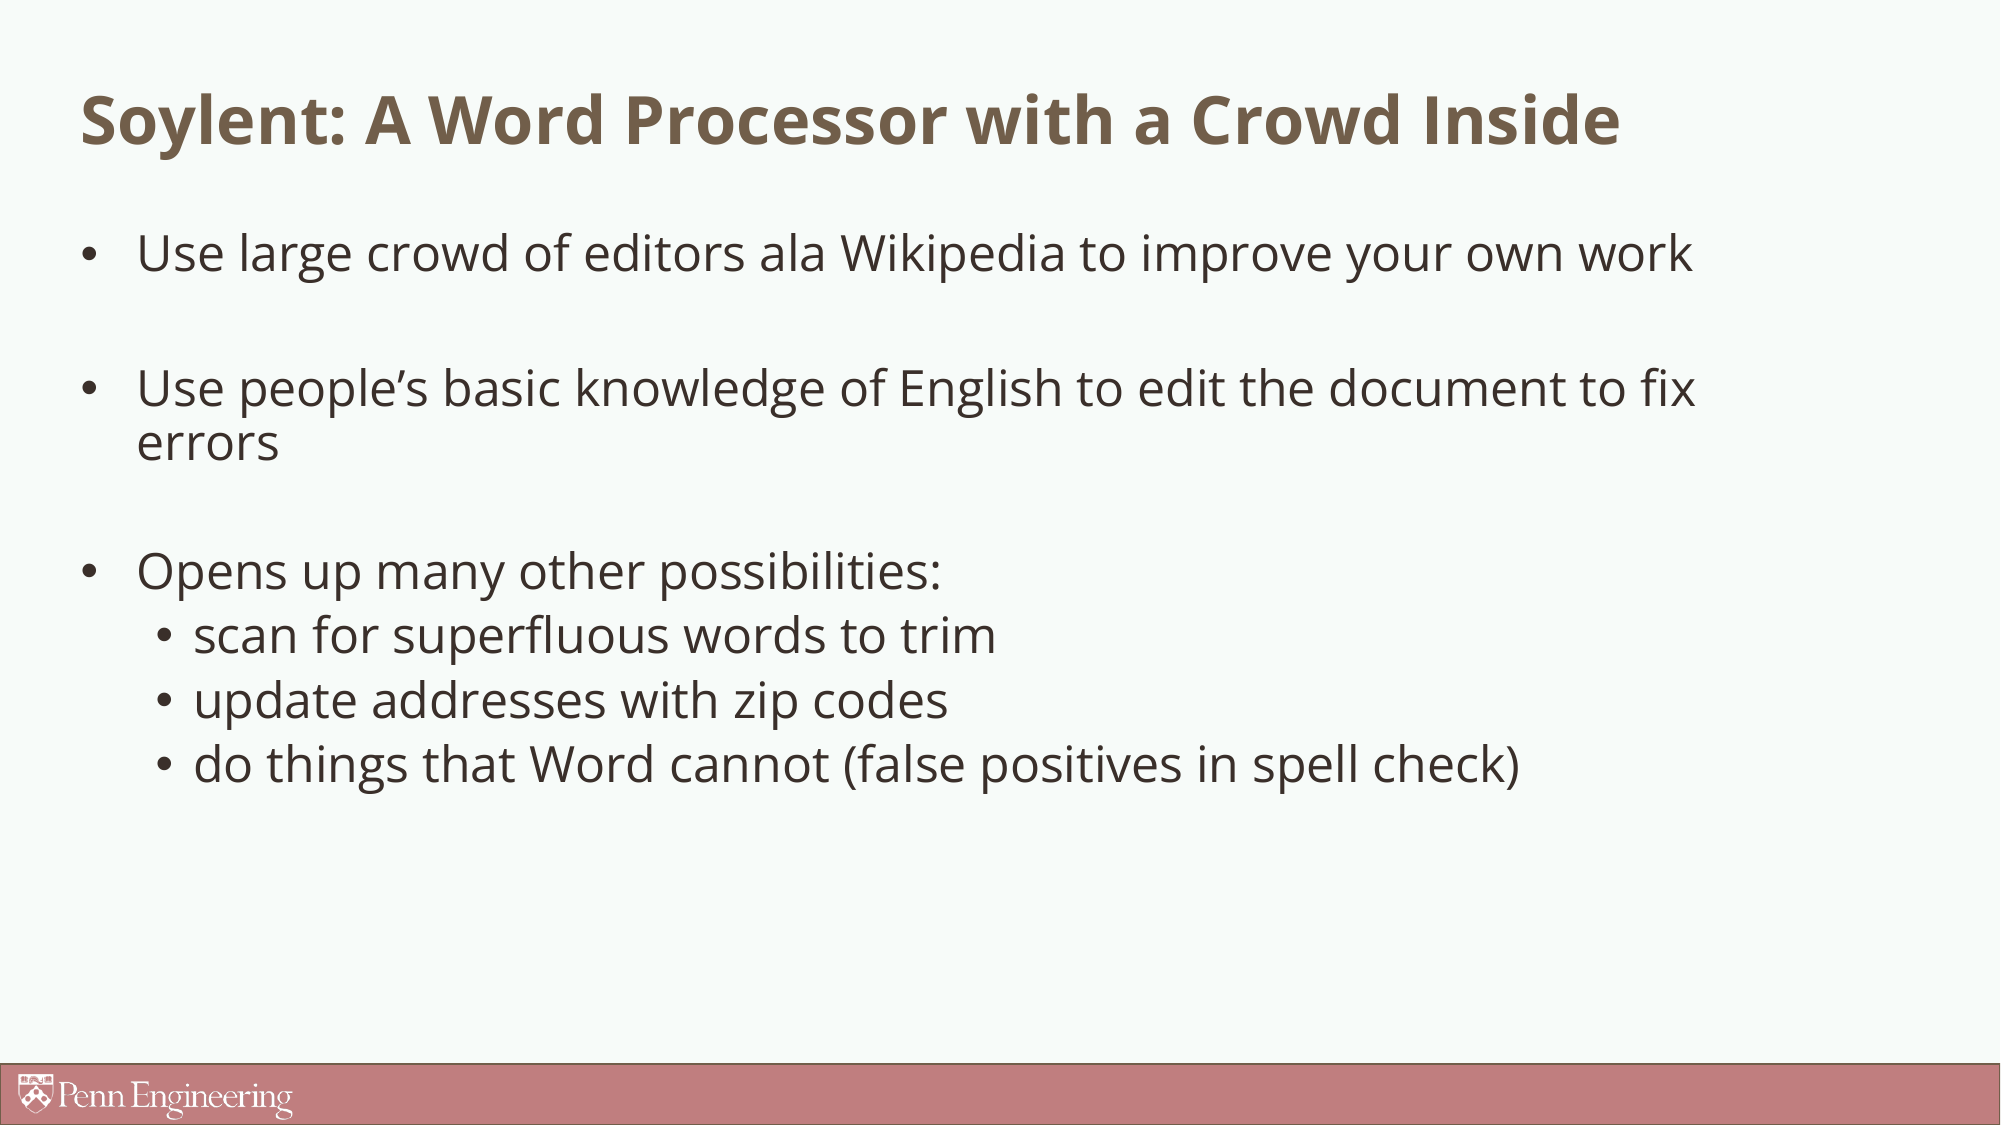

# Soylent: A Word Processor with a Crowd Inside
Use large crowd of editors ala Wikipedia to improve your own work
Use people’s basic knowledge of English to edit the document to fix errors
Opens up many other possibilities:
scan for superfluous words to trim
update addresses with zip codes
do things that Word cannot (false positives in spell check)